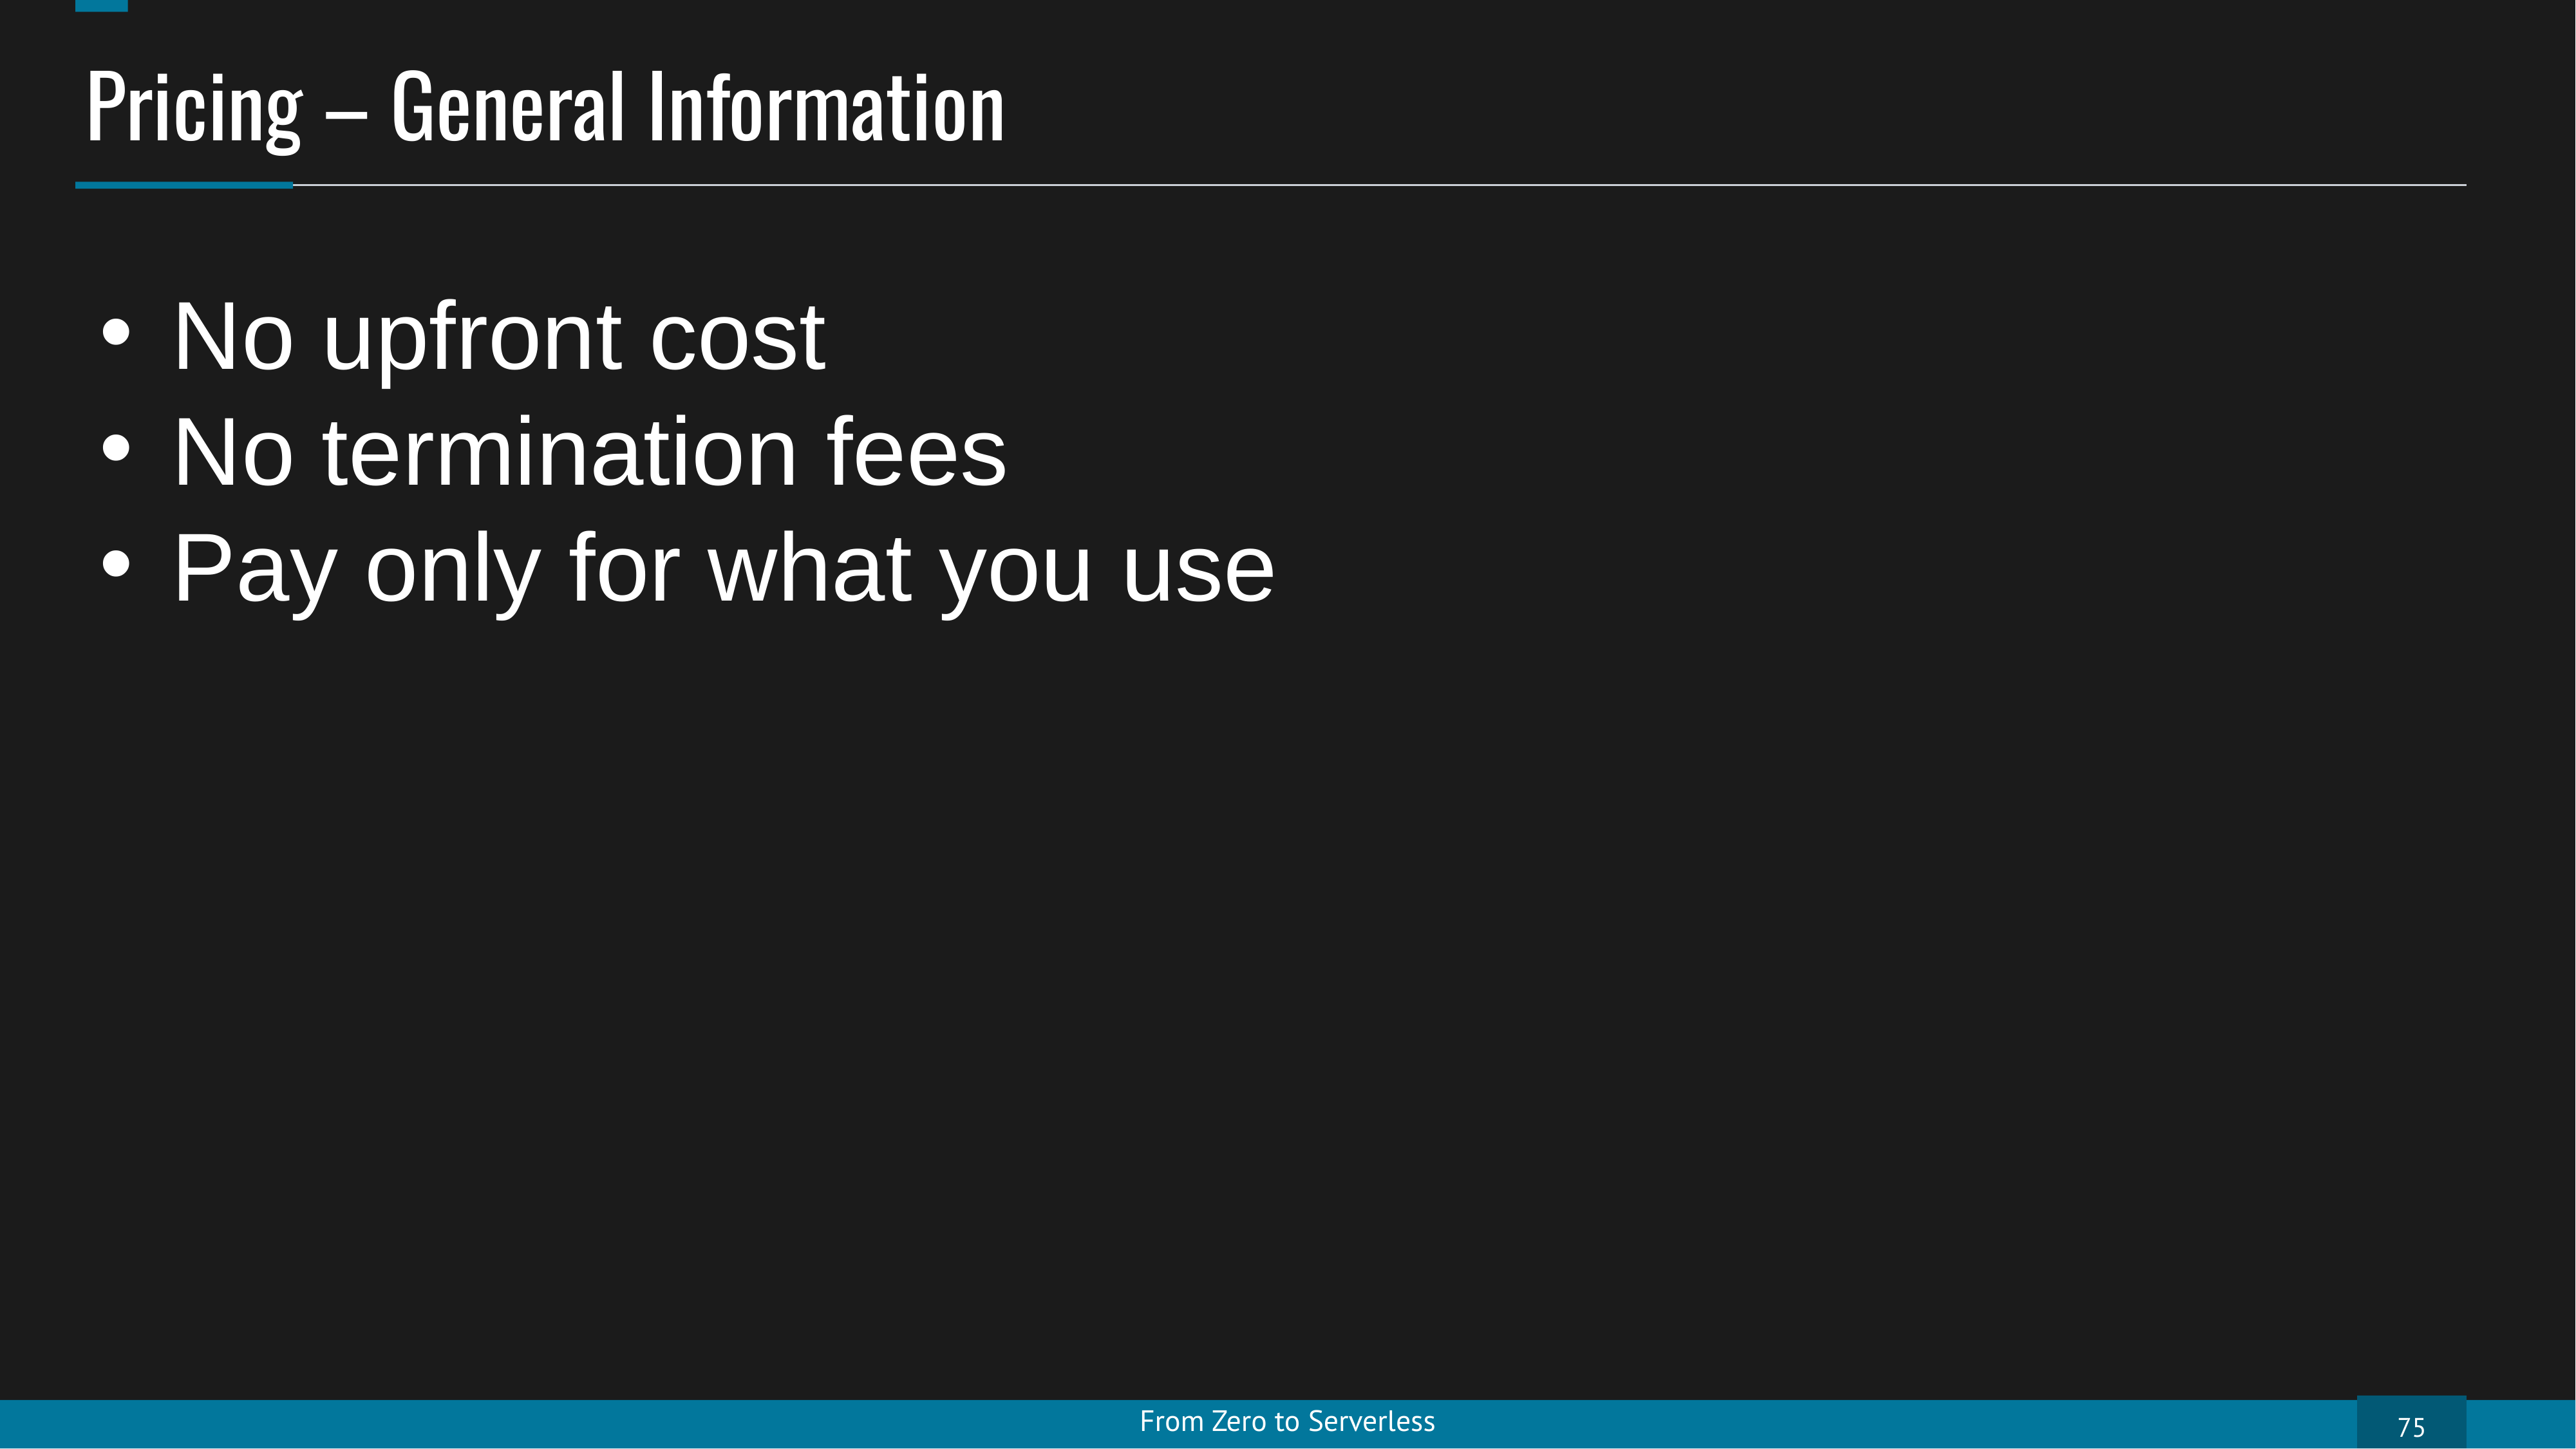

Pricing – General Information
No upfront cost
No termination fees
Pay only for what you use
75